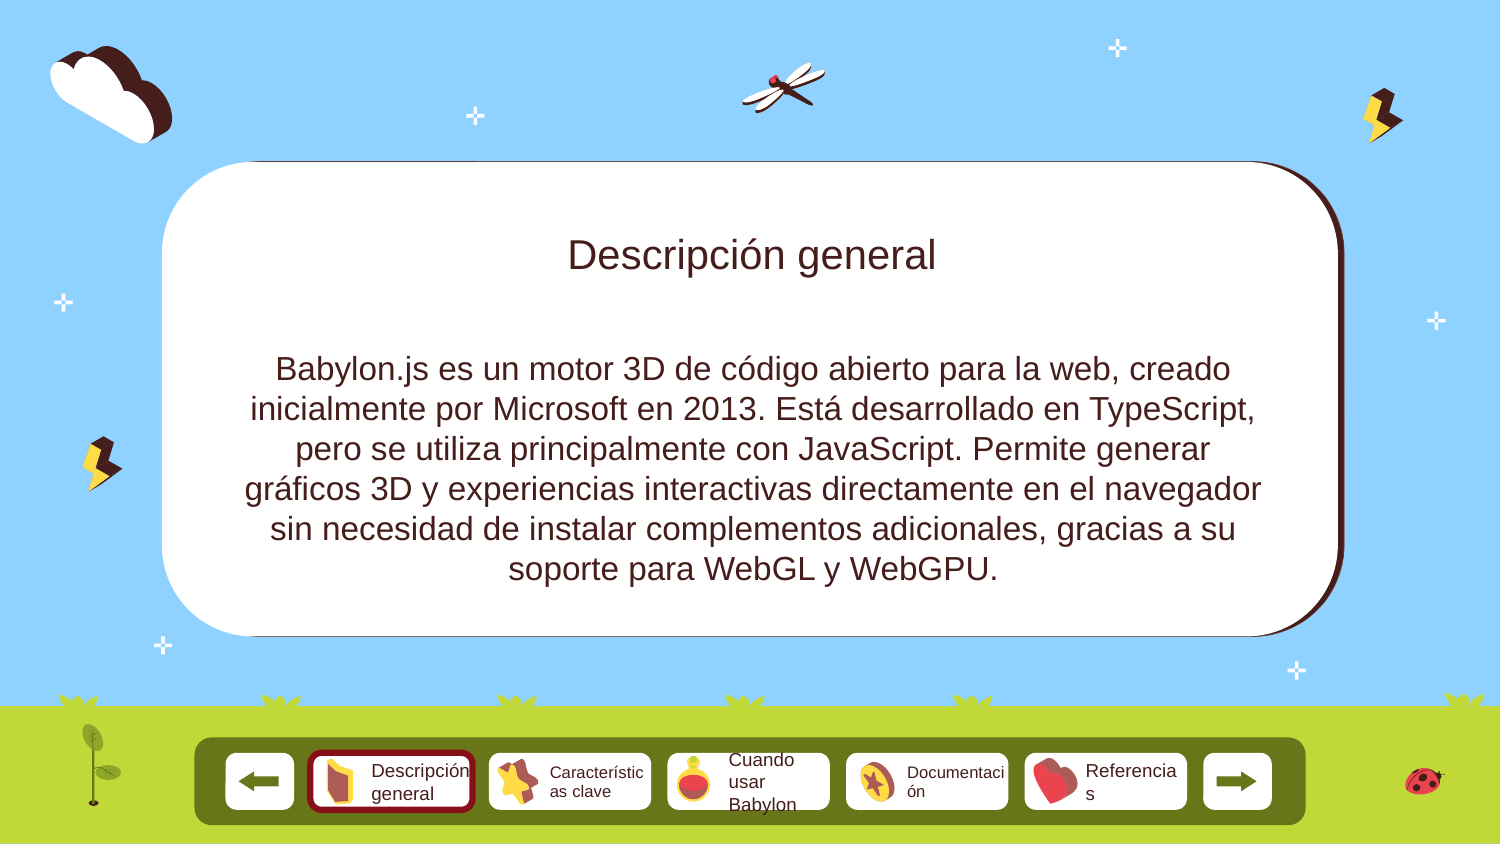

# Descripción general
Babylon.js es un motor 3D de código abierto para la web, creado inicialmente por Microsoft en 2013. Está desarrollado en TypeScript, pero se utiliza principalmente con JavaScript. Permite generar gráficos 3D y experiencias interactivas directamente en el navegador sin necesidad de instalar complementos adicionales, gracias a su soporte para WebGL y WebGPU.

Referencias
Descripción general
Características clave
Cuando usar Babylon
Documentación